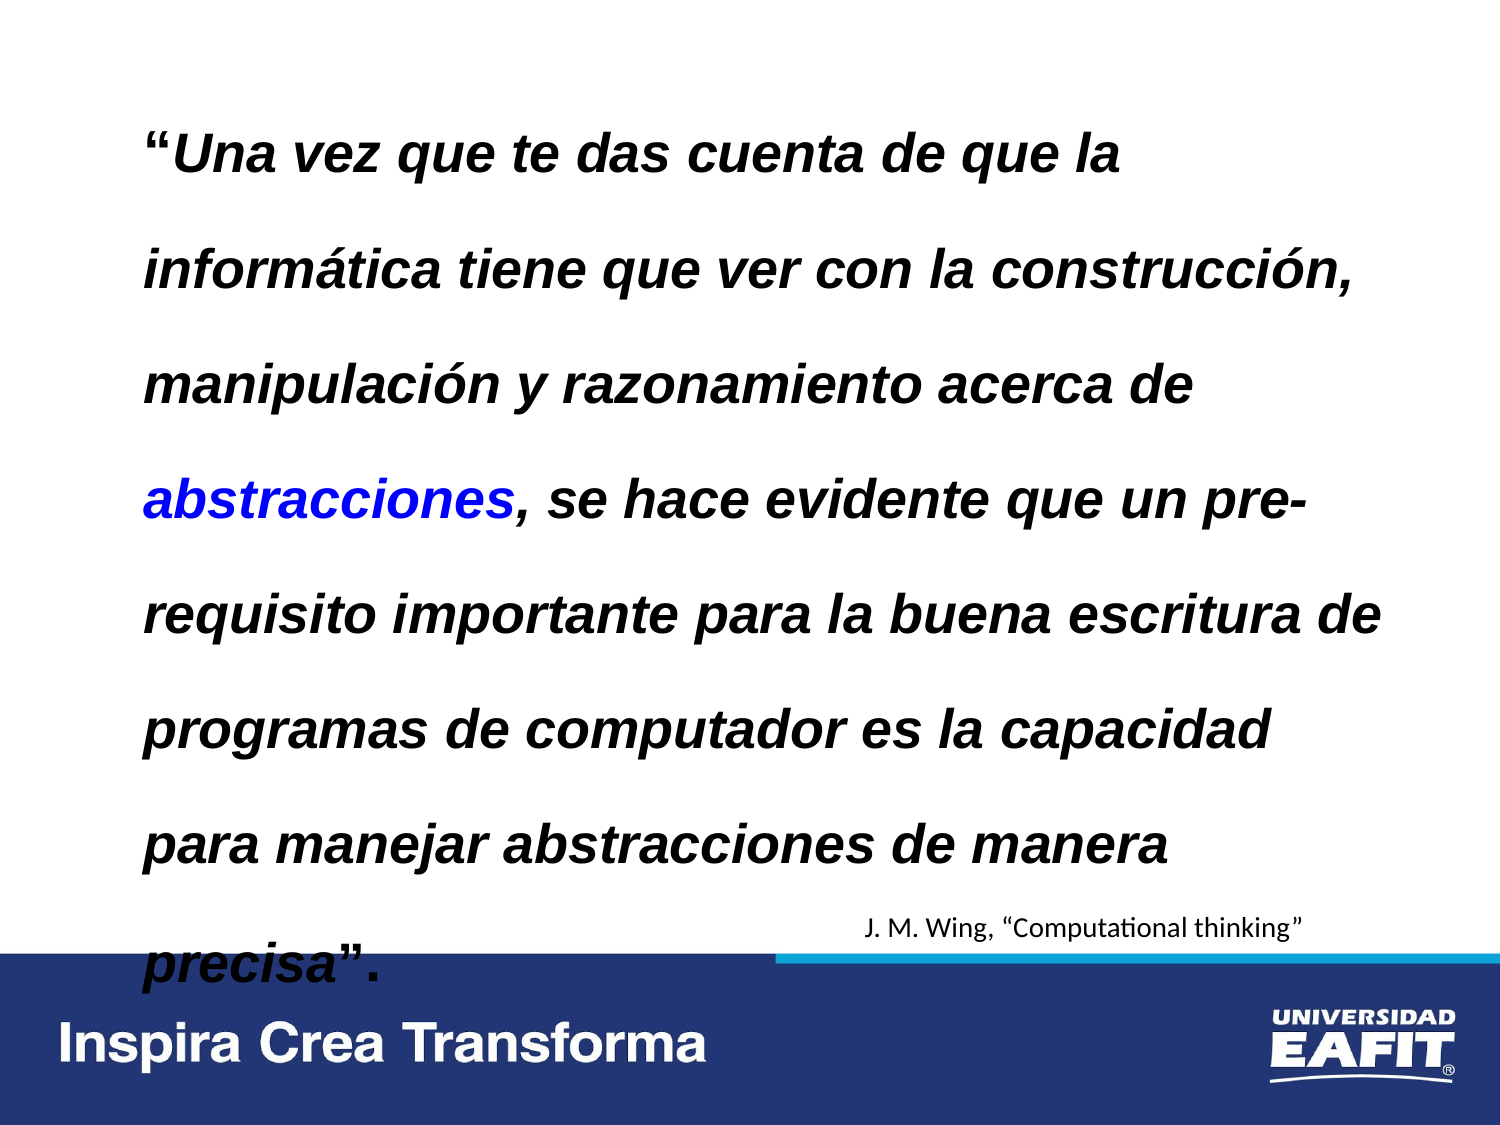

“Una vez que te das cuenta de que la informática tiene que ver con la construcción, manipulación y razonamiento acerca de abstracciones, se hace evidente que un pre-requisito importante para la buena escritura de programas de computador es la capacidad para manejar abstracciones de manera precisa”.
J. M. Wing, “Computational thinking”